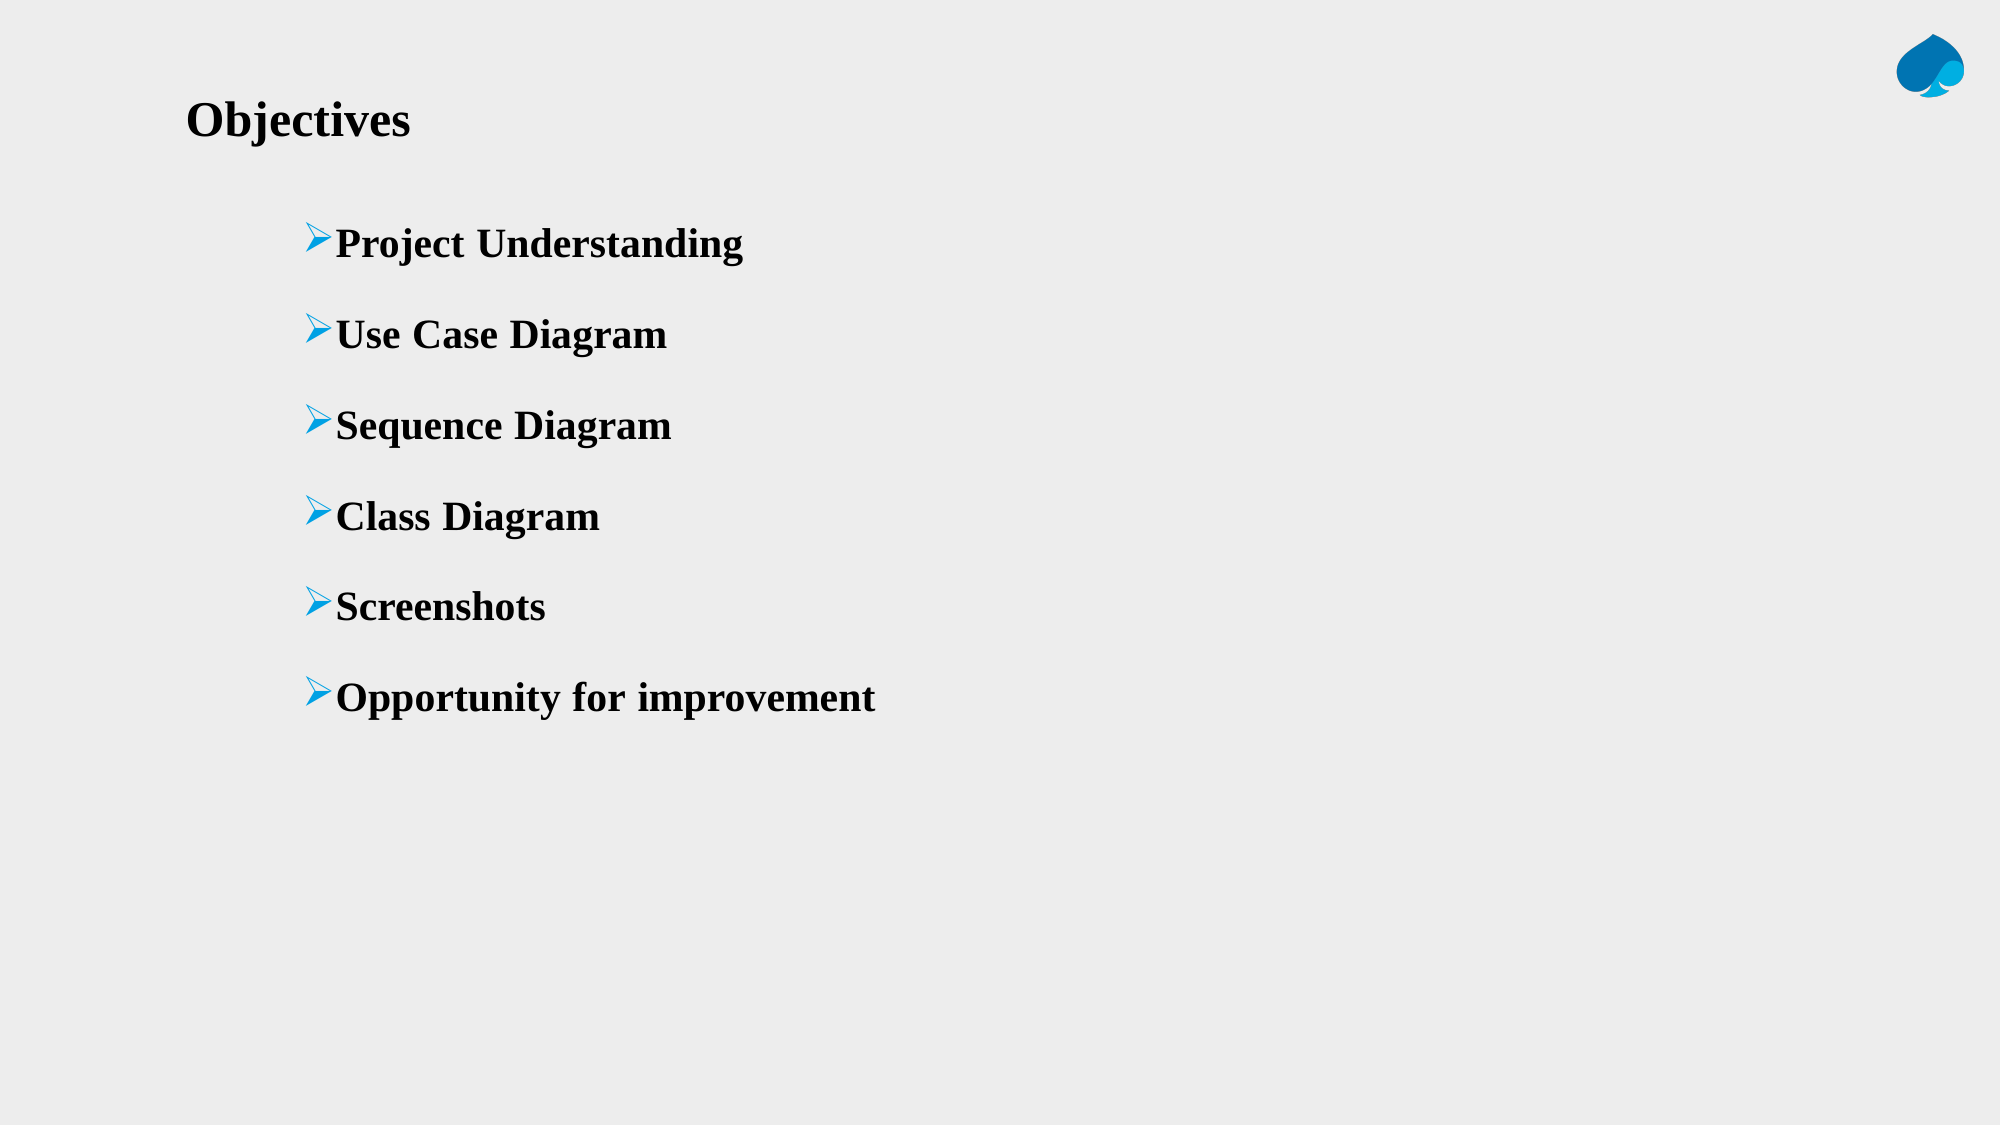

Objectives
Project Understanding
Use Case Diagram
Sequence Diagram
Class Diagram
Screenshots
Opportunity for improvement